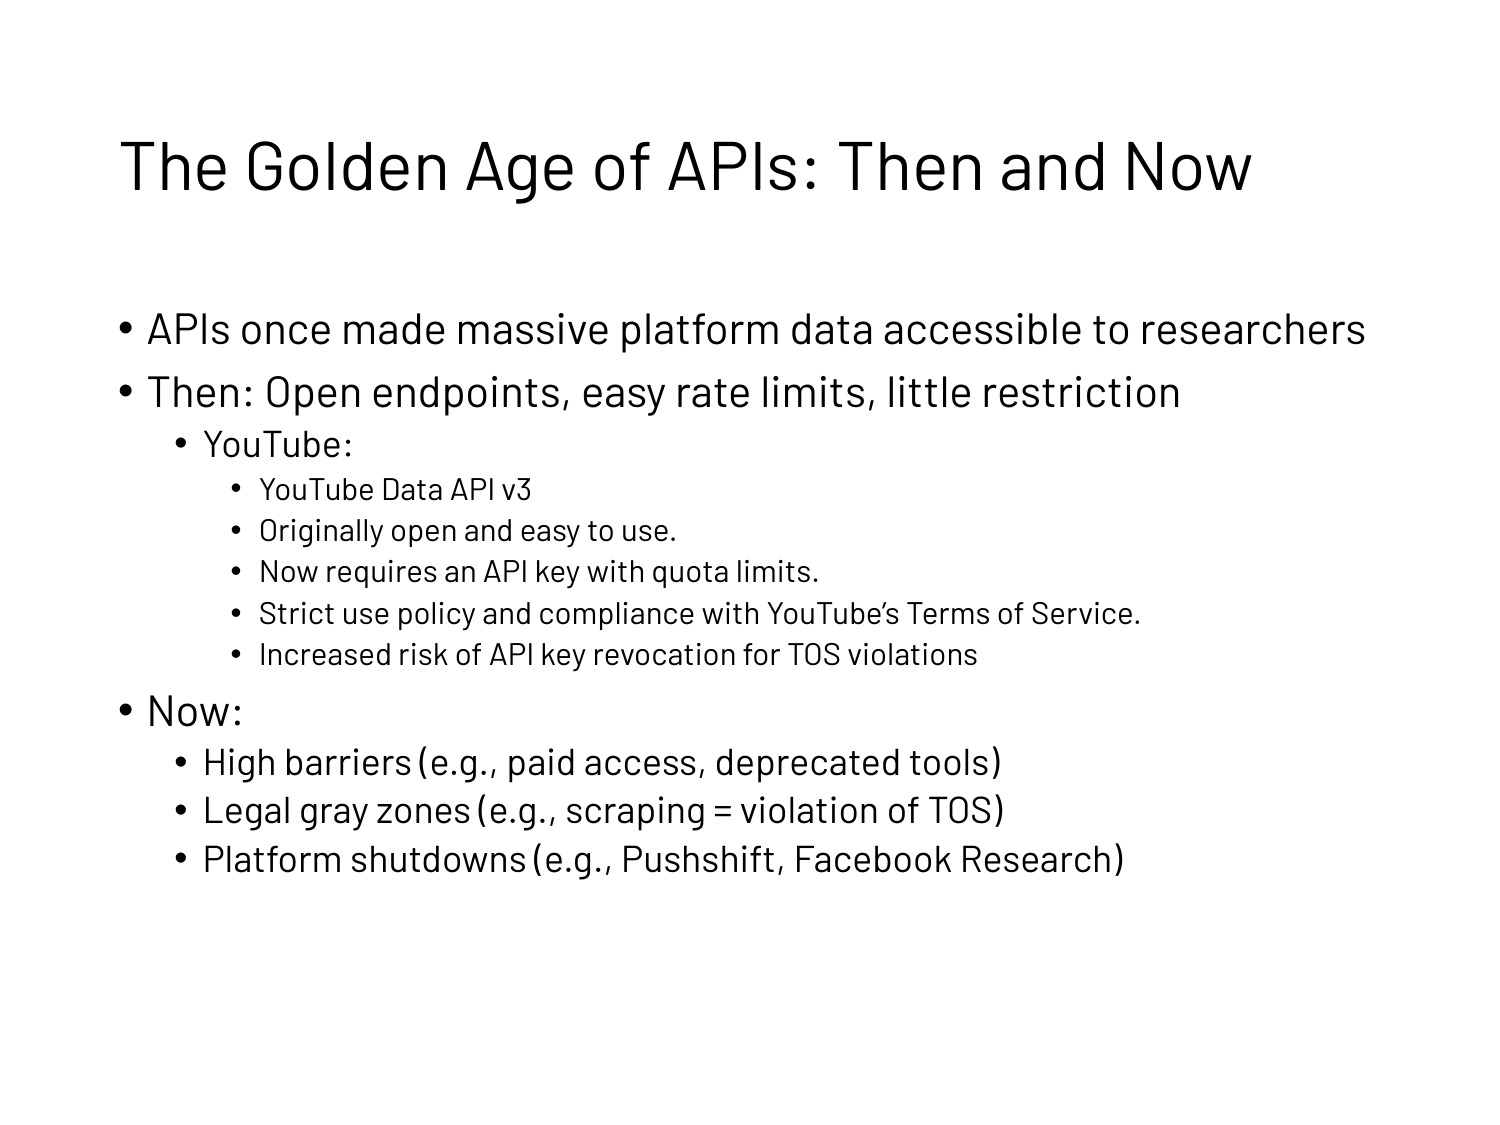

# The Golden Age of APIs: Then and Now
APIs once made massive platform data accessible to researchers
Then: Open endpoints, easy rate limits, little restriction
YouTube:
YouTube Data API v3
Originally open and easy to use.
Now requires an API key with quota limits.
Strict use policy and compliance with YouTube’s Terms of Service.
Increased risk of API key revocation for TOS violations
Now:
High barriers (e.g., paid access, deprecated tools)
Legal gray zones (e.g., scraping = violation of TOS)
Platform shutdowns (e.g., Pushshift, Facebook Research)